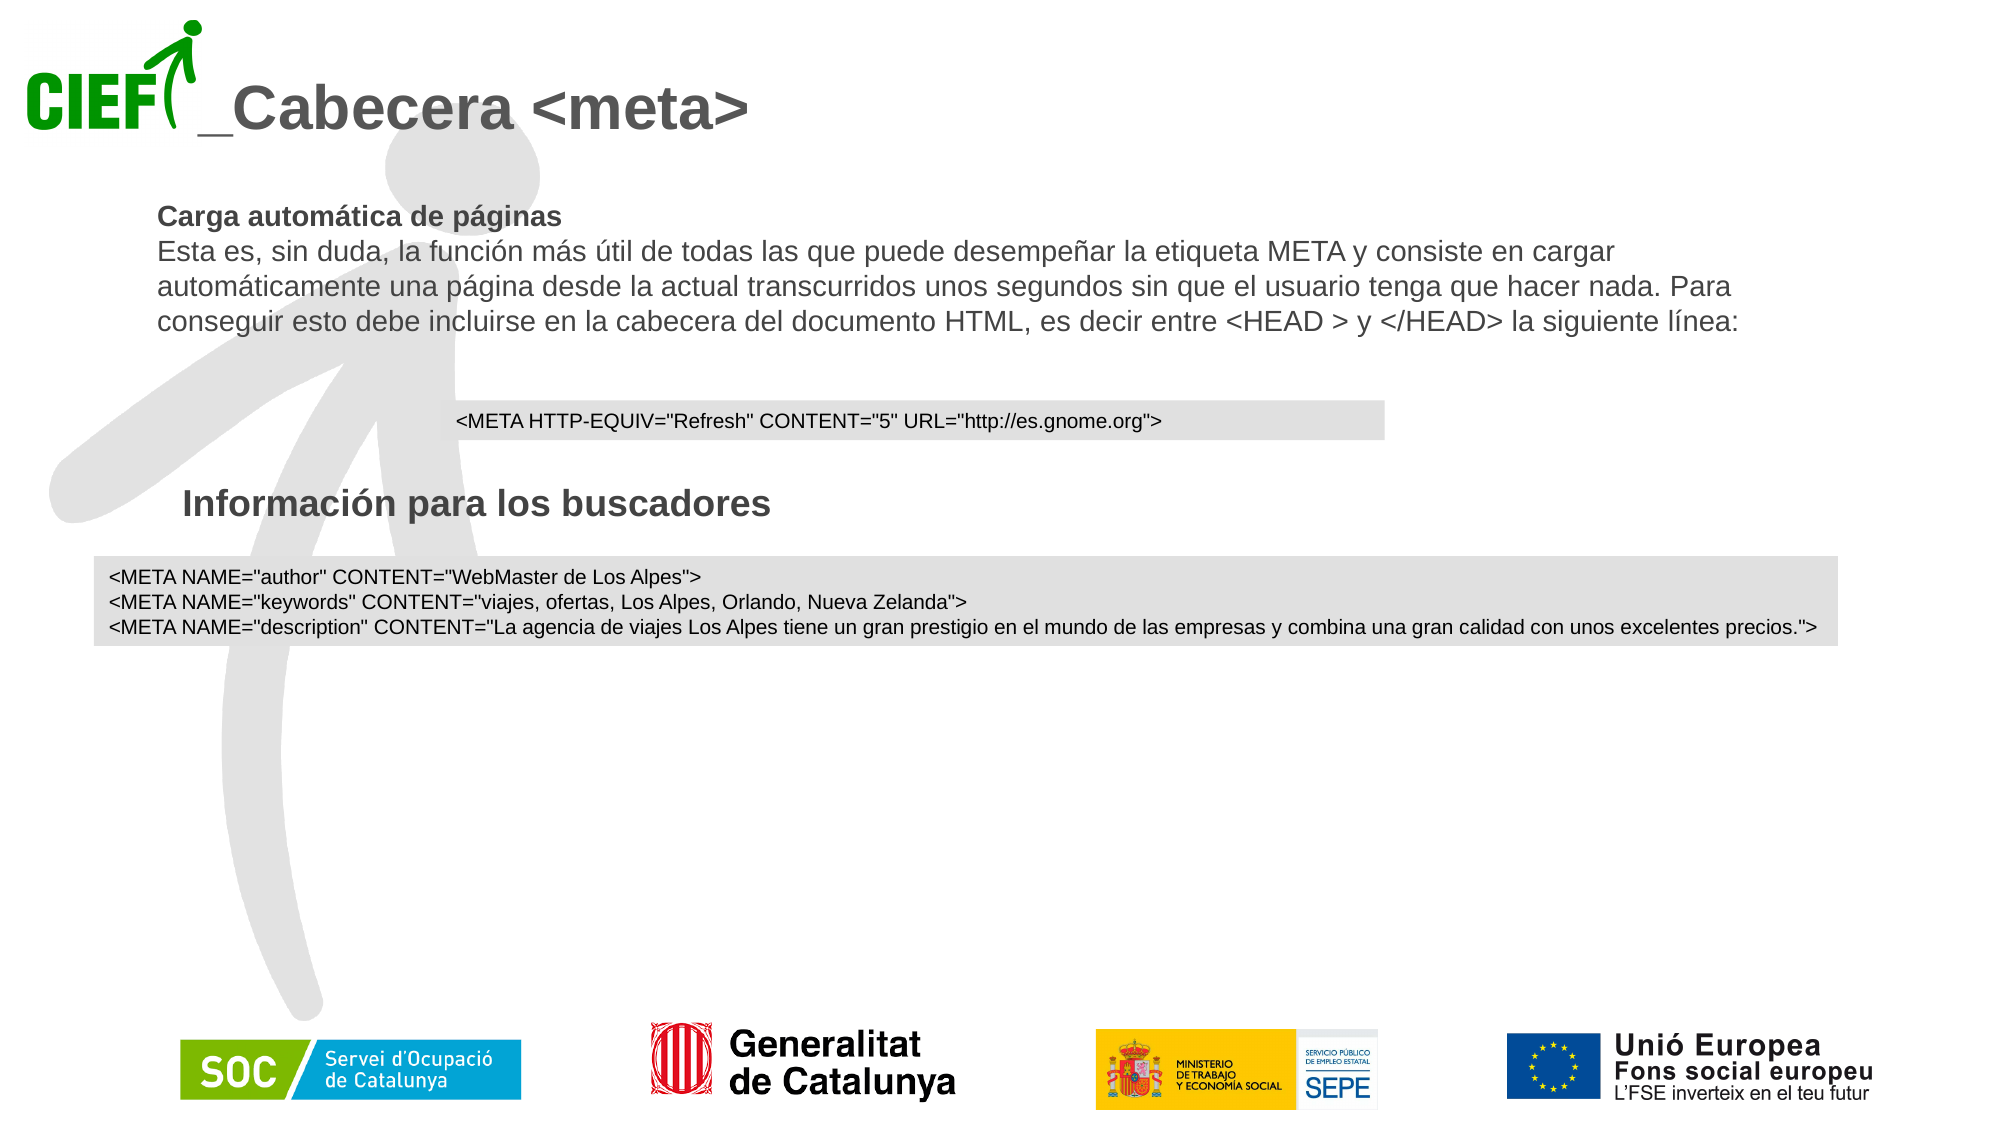

# _Cabecera <meta>
Carga automática de páginas
Esta es, sin duda, la función más útil de todas las que puede desempeñar la etiqueta META y consiste en cargar automáticamente una página desde la actual transcurridos unos segundos sin que el usuario tenga que hacer nada. Para conseguir esto debe incluirse en la cabecera del documento HTML, es decir entre <HEAD > y </HEAD> la siguiente línea:

<META HTTP-EQUIV="Refresh" CONTENT="5" URL="http://es.gnome.org">
Información para los buscadores
<META NAME="author" CONTENT="WebMaster de Los Alpes">
<META NAME="keywords" CONTENT="viajes, ofertas, Los Alpes, Orlando, Nueva Zelanda">
<META NAME="description" CONTENT="La agencia de viajes Los Alpes tiene un gran prestigio en el mundo de las empresas y combina una gran calidad con unos excelentes precios.">
28